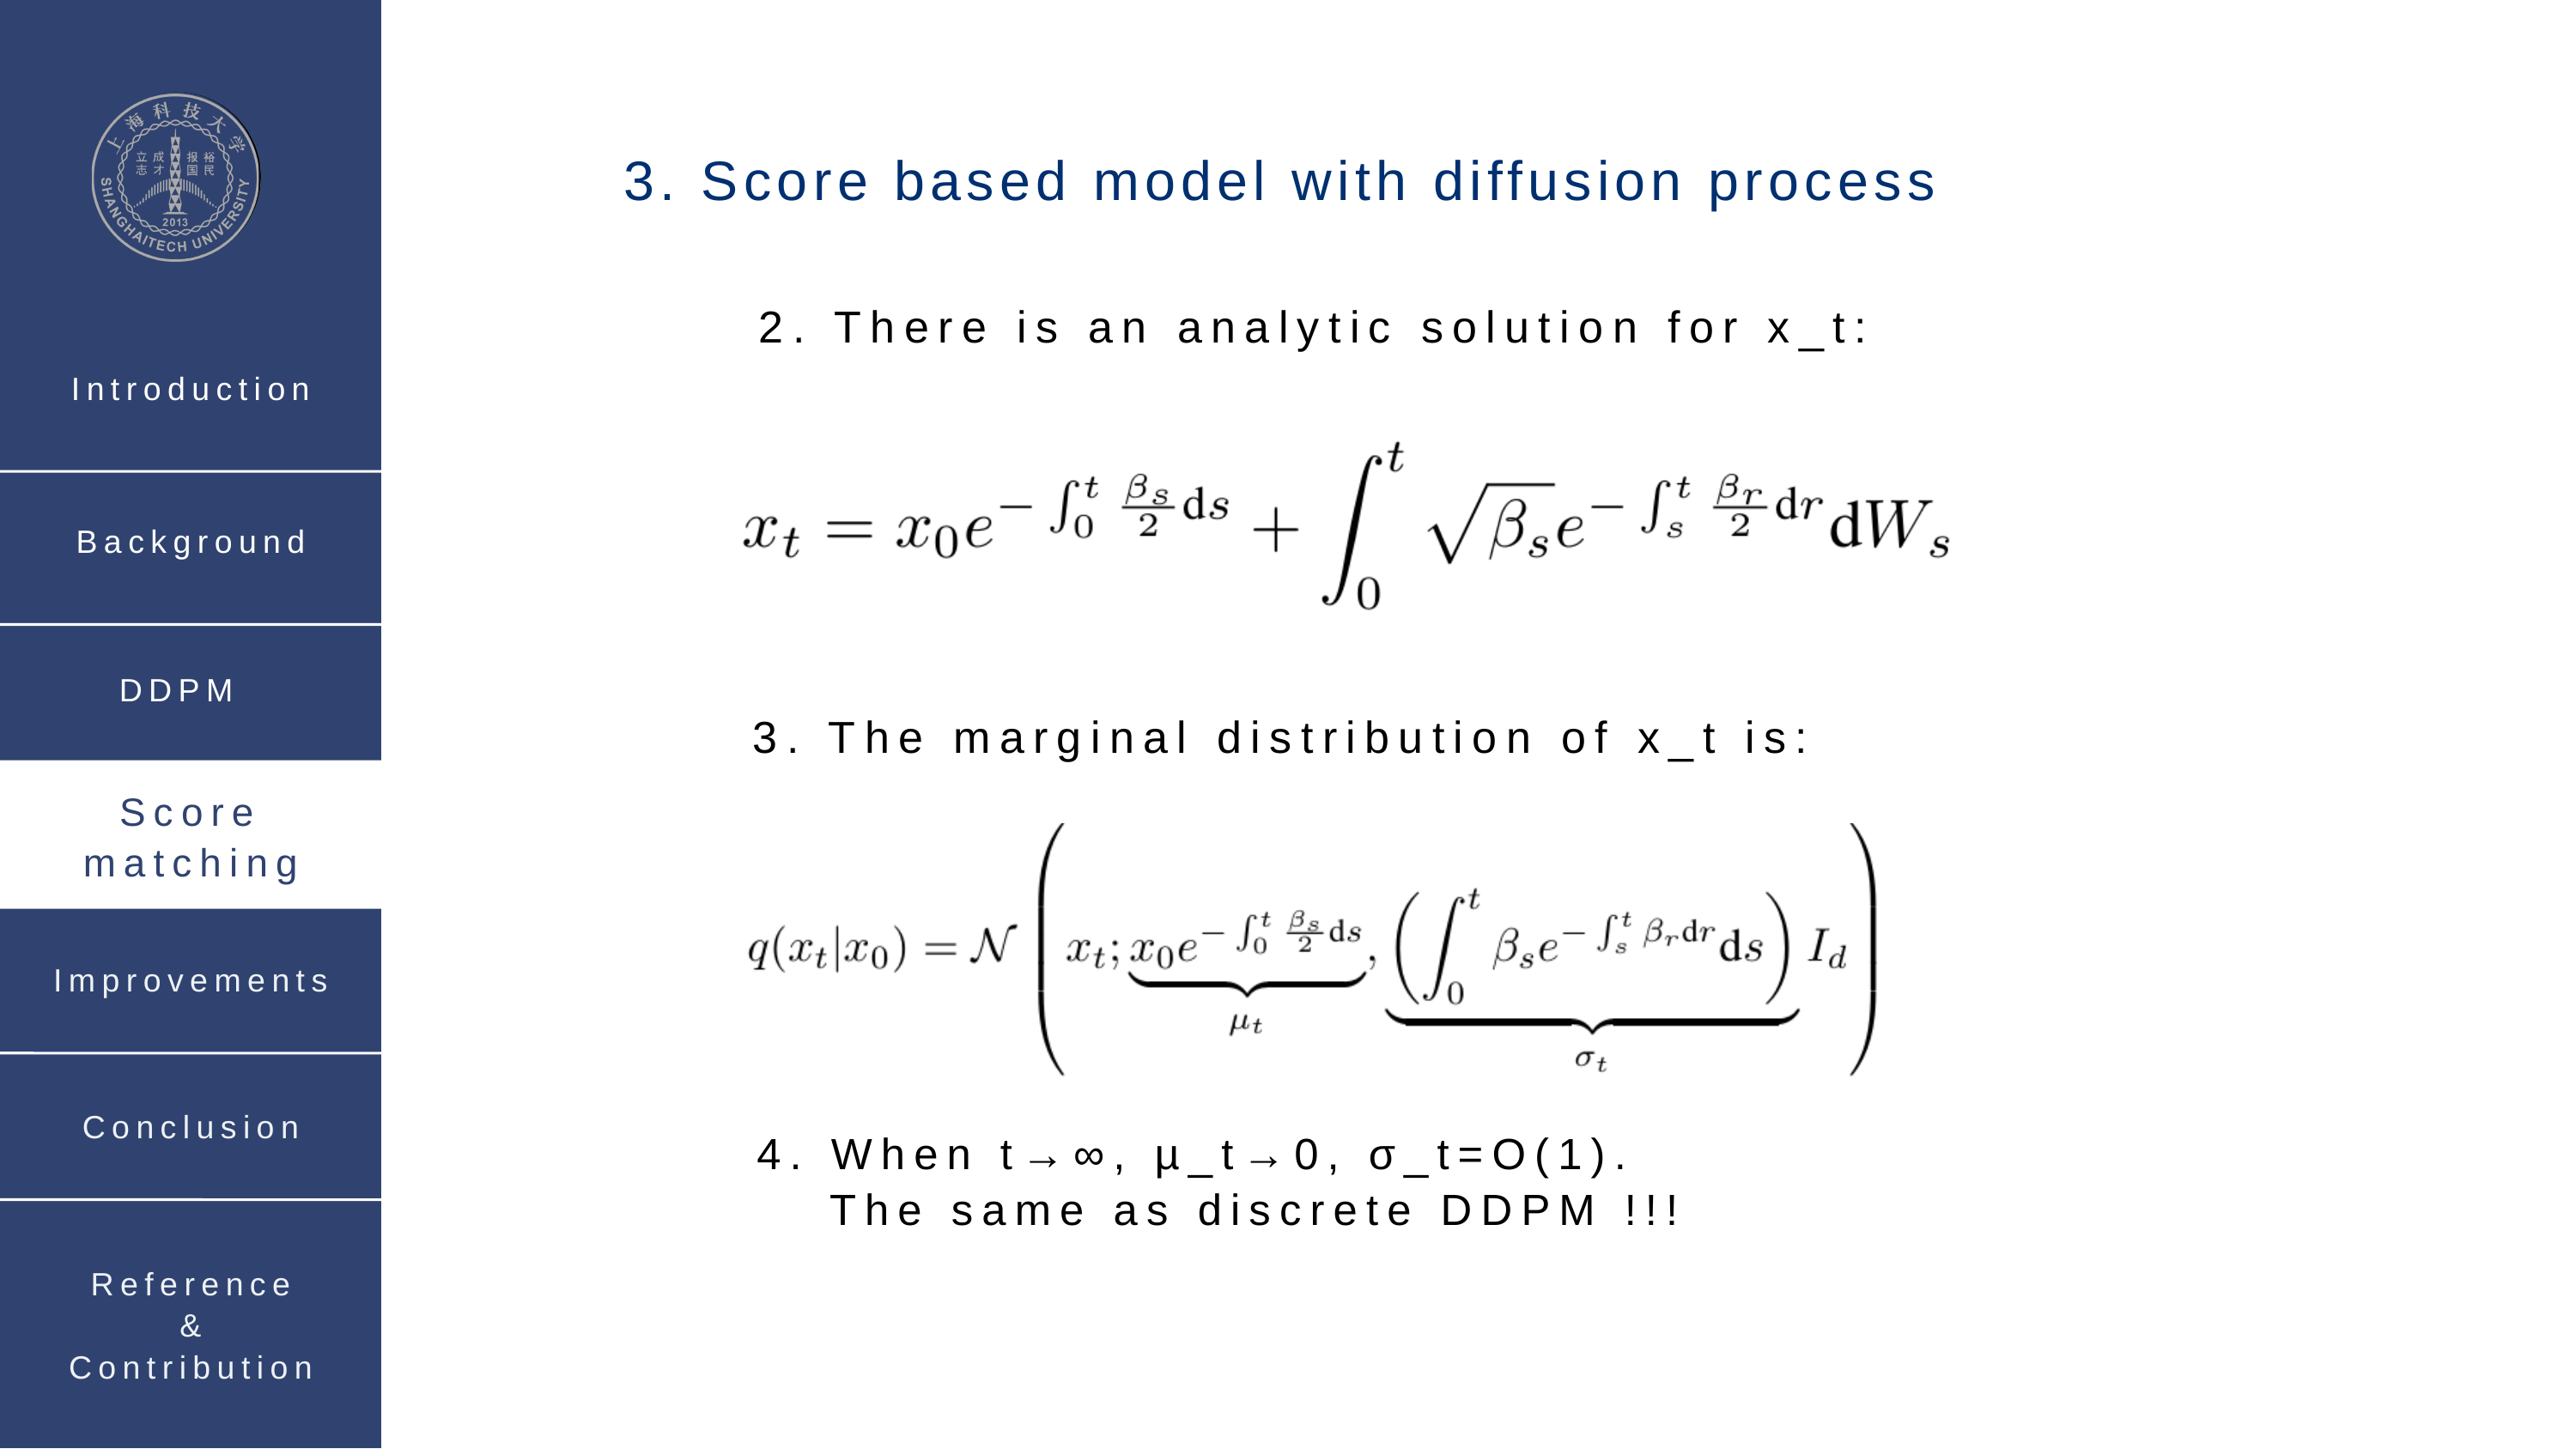

3. Score based model with diffusion process
2. There is an analytic solution for x_t:
Introduction

Background

DDPM
3. The marginal distribution of x_t is:

Score matching

Improvements

Conclusion
4. When t→∞, µ_t→0, σ_t=O(1).
     The same as discrete DDPM !!!

Reference
&
Contribution